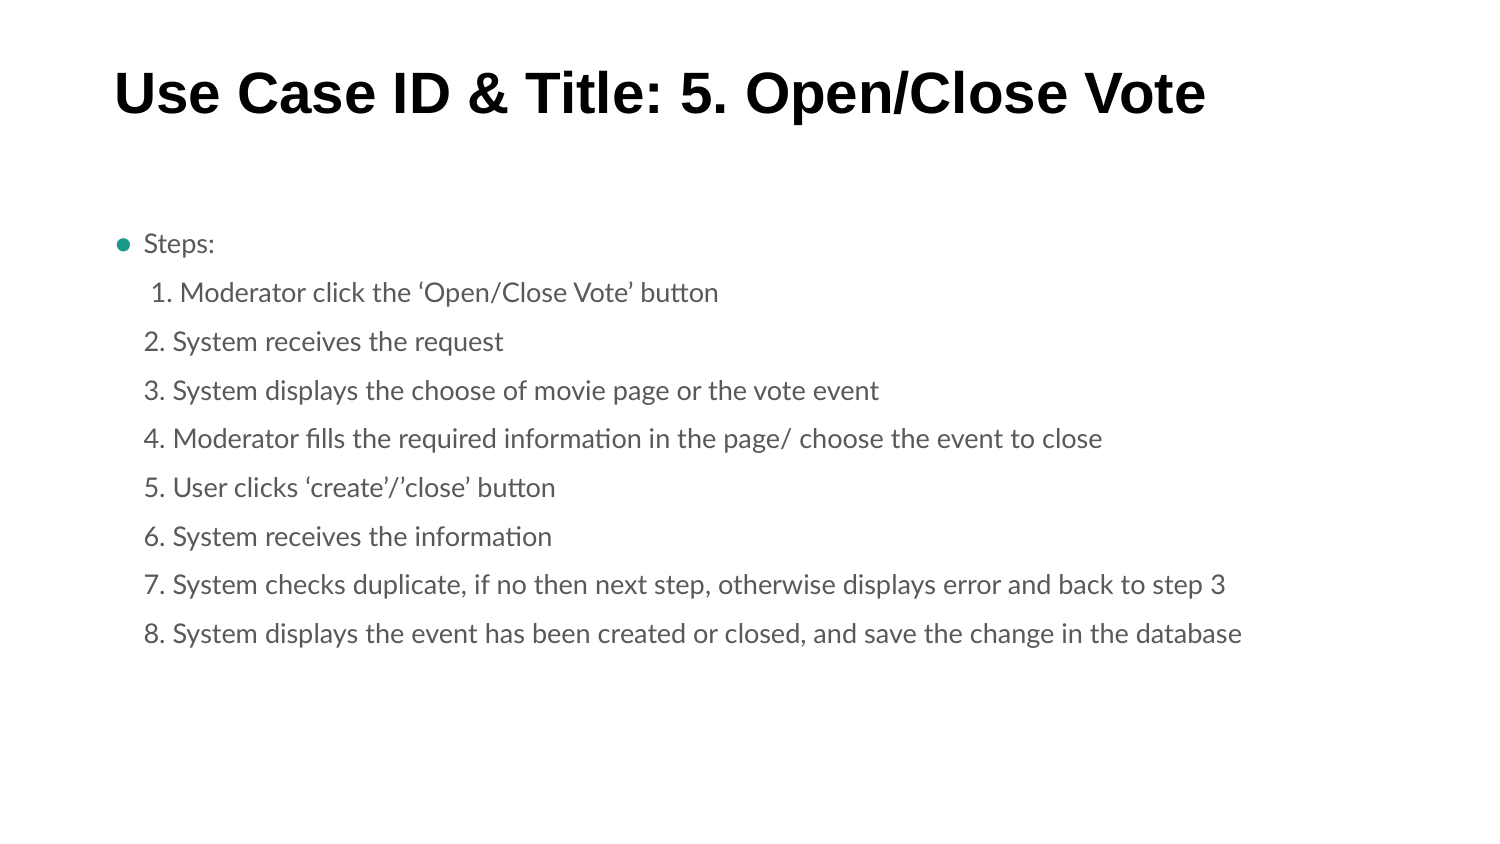

# Use Case ID & Title: 5. Open/Close Vote

Steps:
 1. Moderator click the ‘Open/Close Vote’ button
2. System receives the request
3. System displays the choose of movie page or the vote event
4. Moderator fills the required information in the page/ choose the event to close
5. User clicks ‘create’/’close’ button
6. System receives the information
7. System checks duplicate, if no then next step, otherwise displays error and back to step 3
8. System displays the event has been created or closed, and save the change in the database